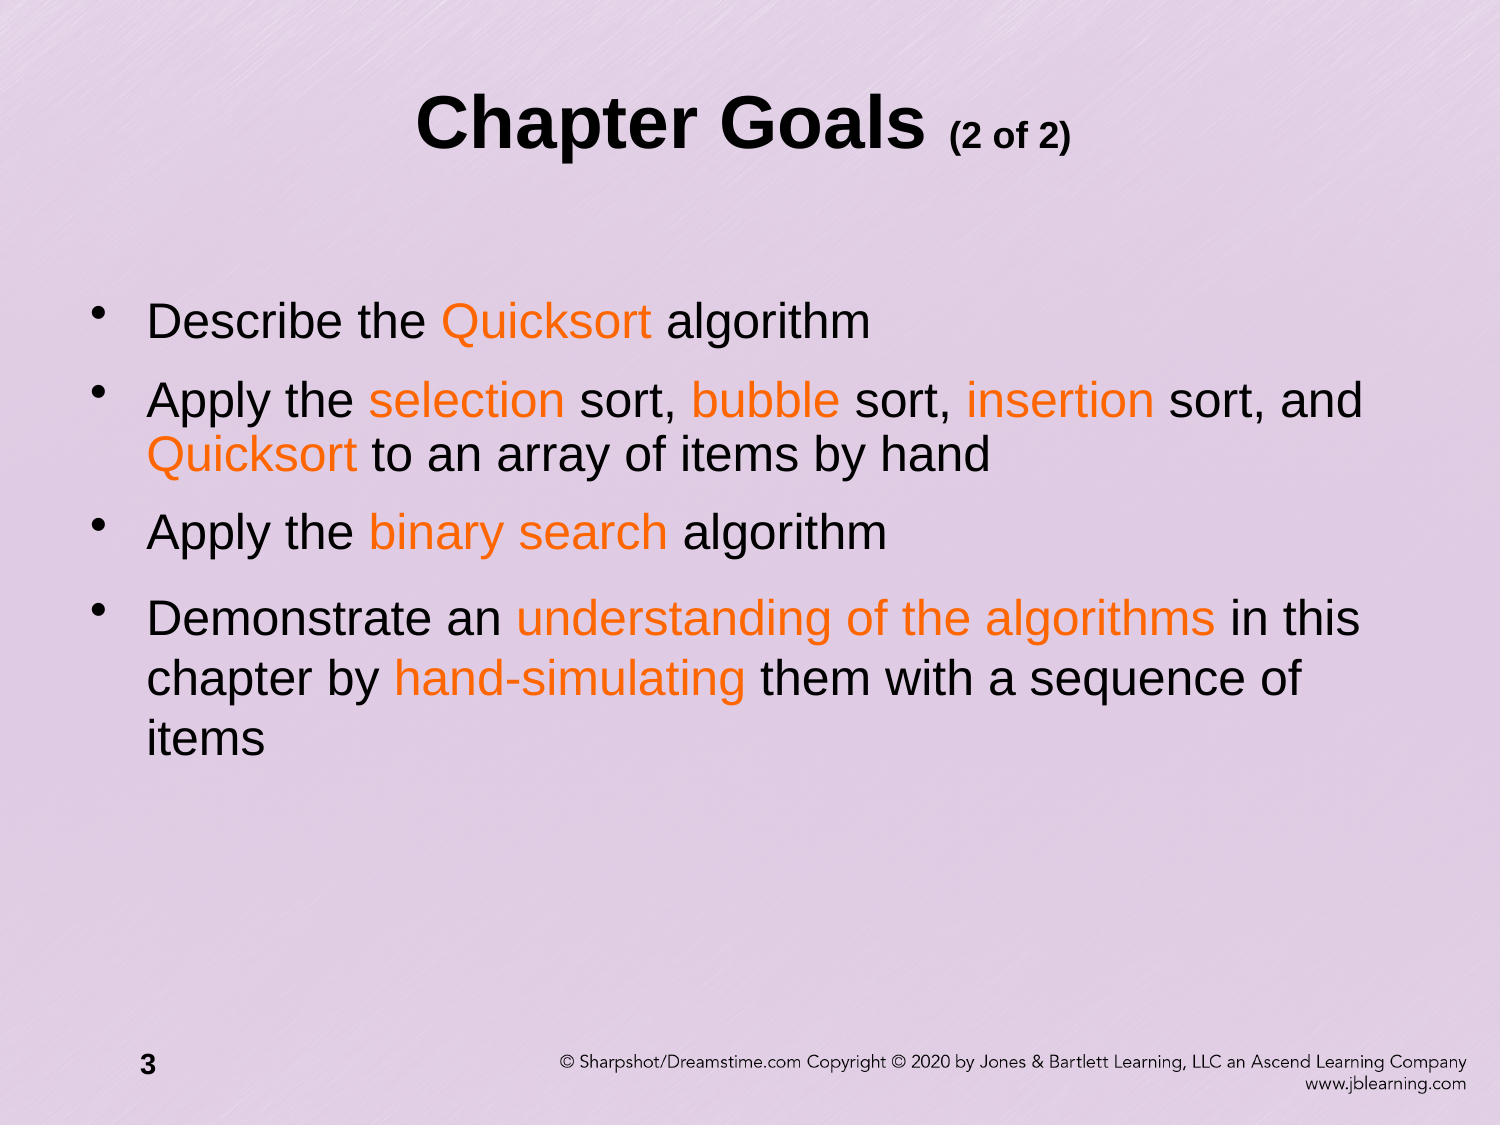

# Chapter Goals (2 of 2)
Describe the Quicksort algorithm
Apply the selection sort, bubble sort, insertion sort, and Quicksort to an array of items by hand
Apply the binary search algorithm
Demonstrate an understanding of the algorithms in this chapter by hand-simulating them with a sequence of items

3